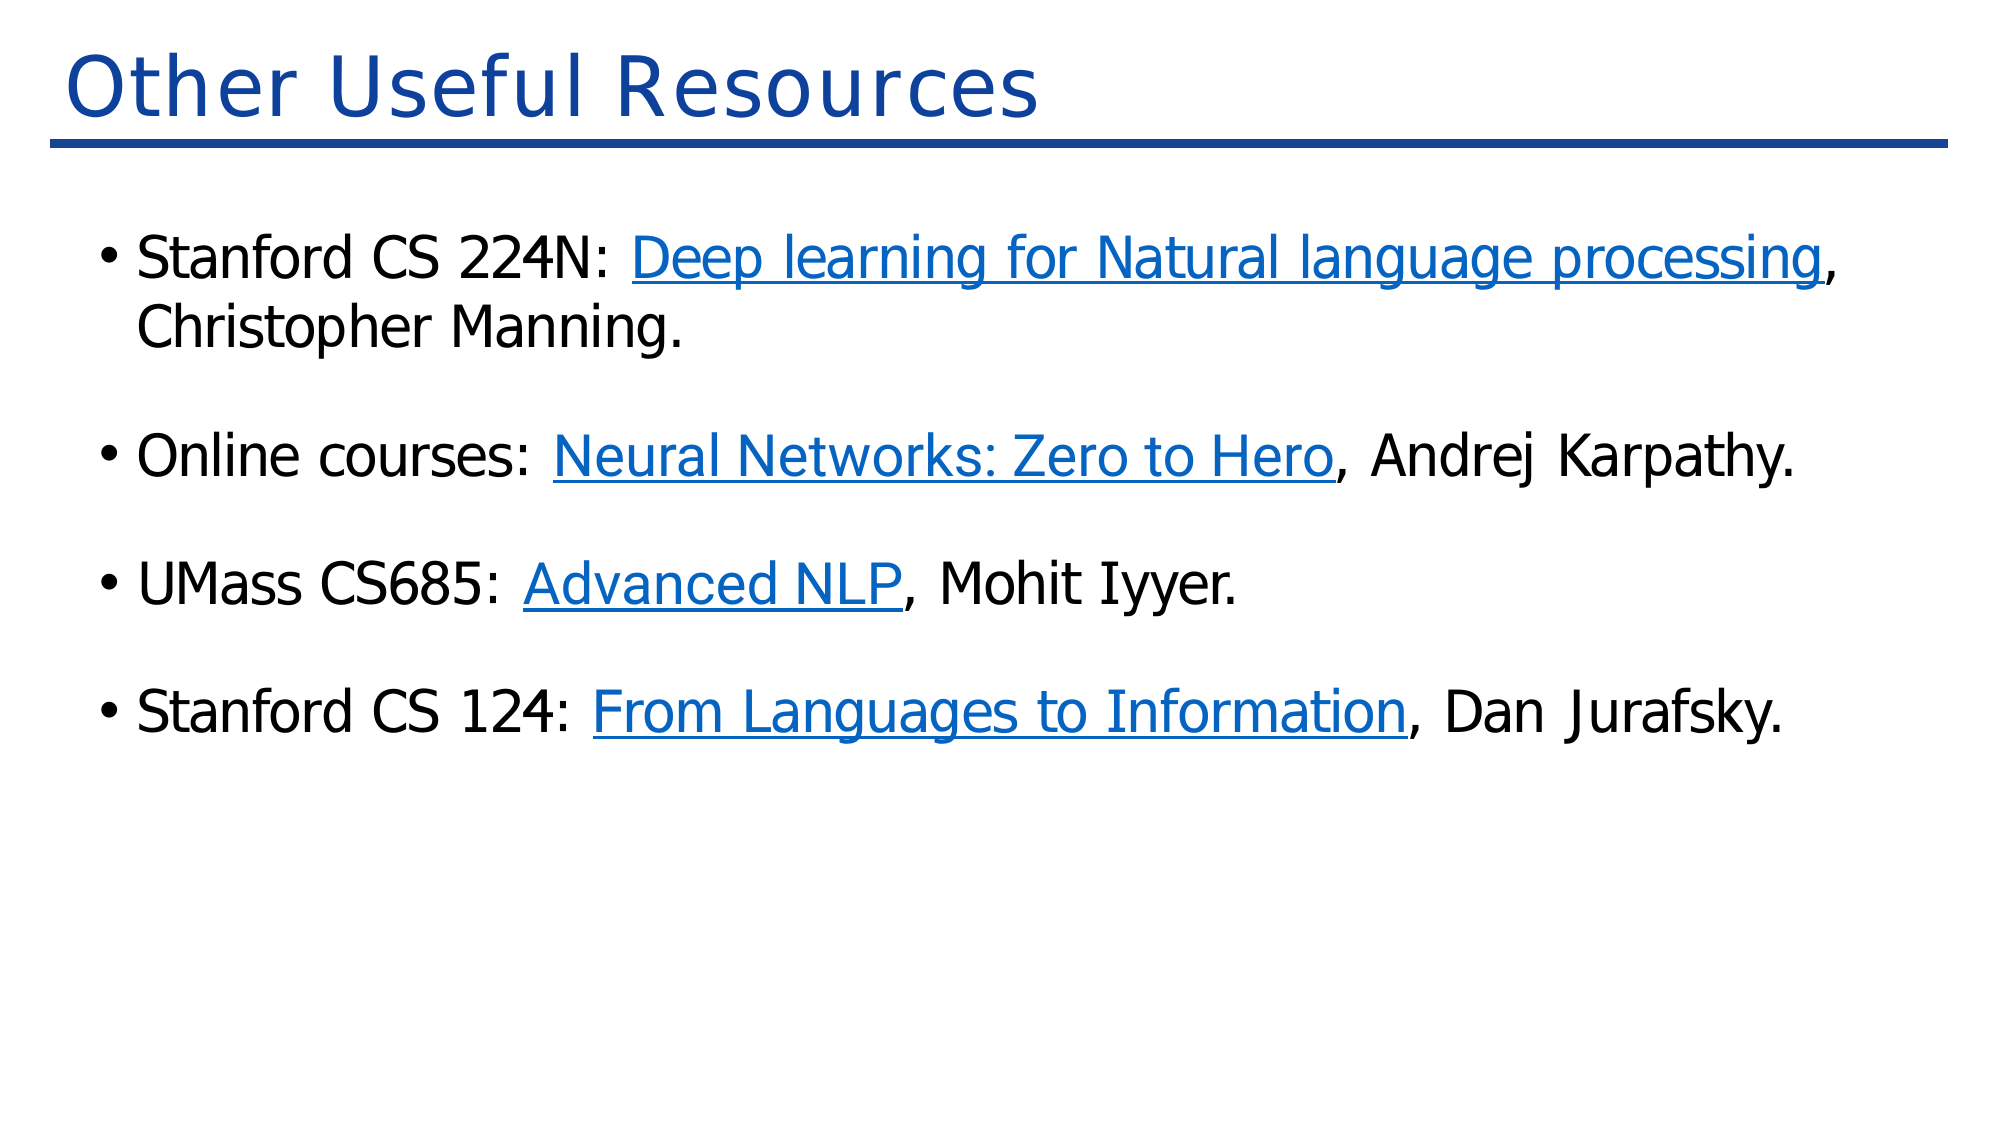

# Other Useful Resources
Stanford CS 224N: Deep learning for Natural language processing, Christopher Manning.
Online courses: Neural Networks: Zero to Hero, Andrej Karpathy.
UMass CS685: Advanced NLP, Mohit Iyyer.
Stanford CS 124: From Languages to Information, Dan Jurafsky.
42